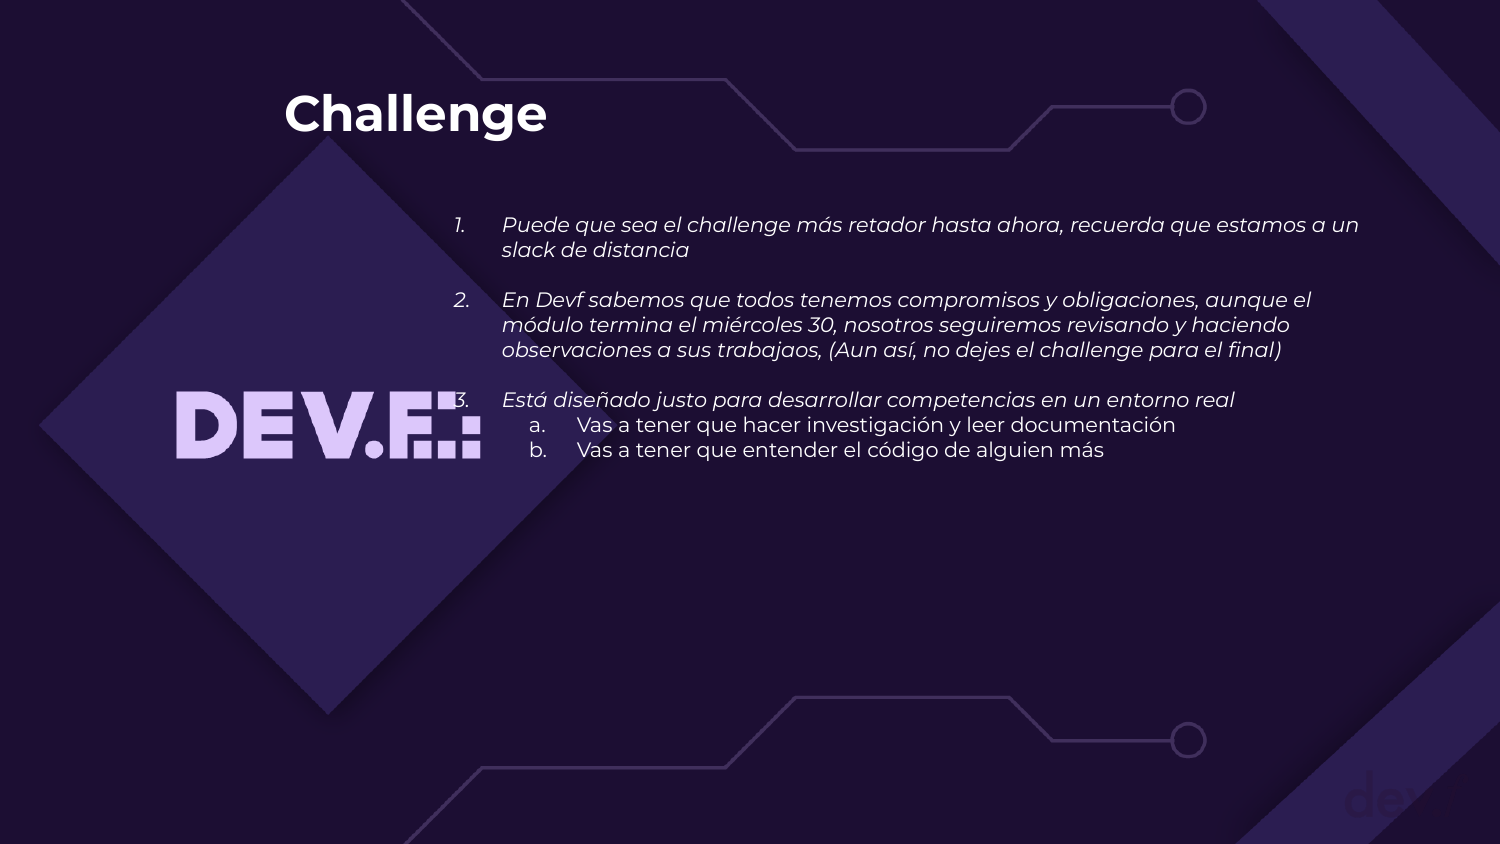

# Challenge

Puede que sea el challenge más retador hasta ahora, recuerda que estamos a un slack de distancia

En Devf sabemos que todos tenemos compromisos y obligaciones, aunque el módulo termina el miércoles 30, nosotros seguiremos revisando y haciendo observaciones a sus trabajaos, (Aun así, no dejes el challenge para el final)

Está diseñado justo para desarrollar competencias en un entorno real
Vas a tener que hacer investigación y leer documentación
Vas a tener que entender el código de alguien más